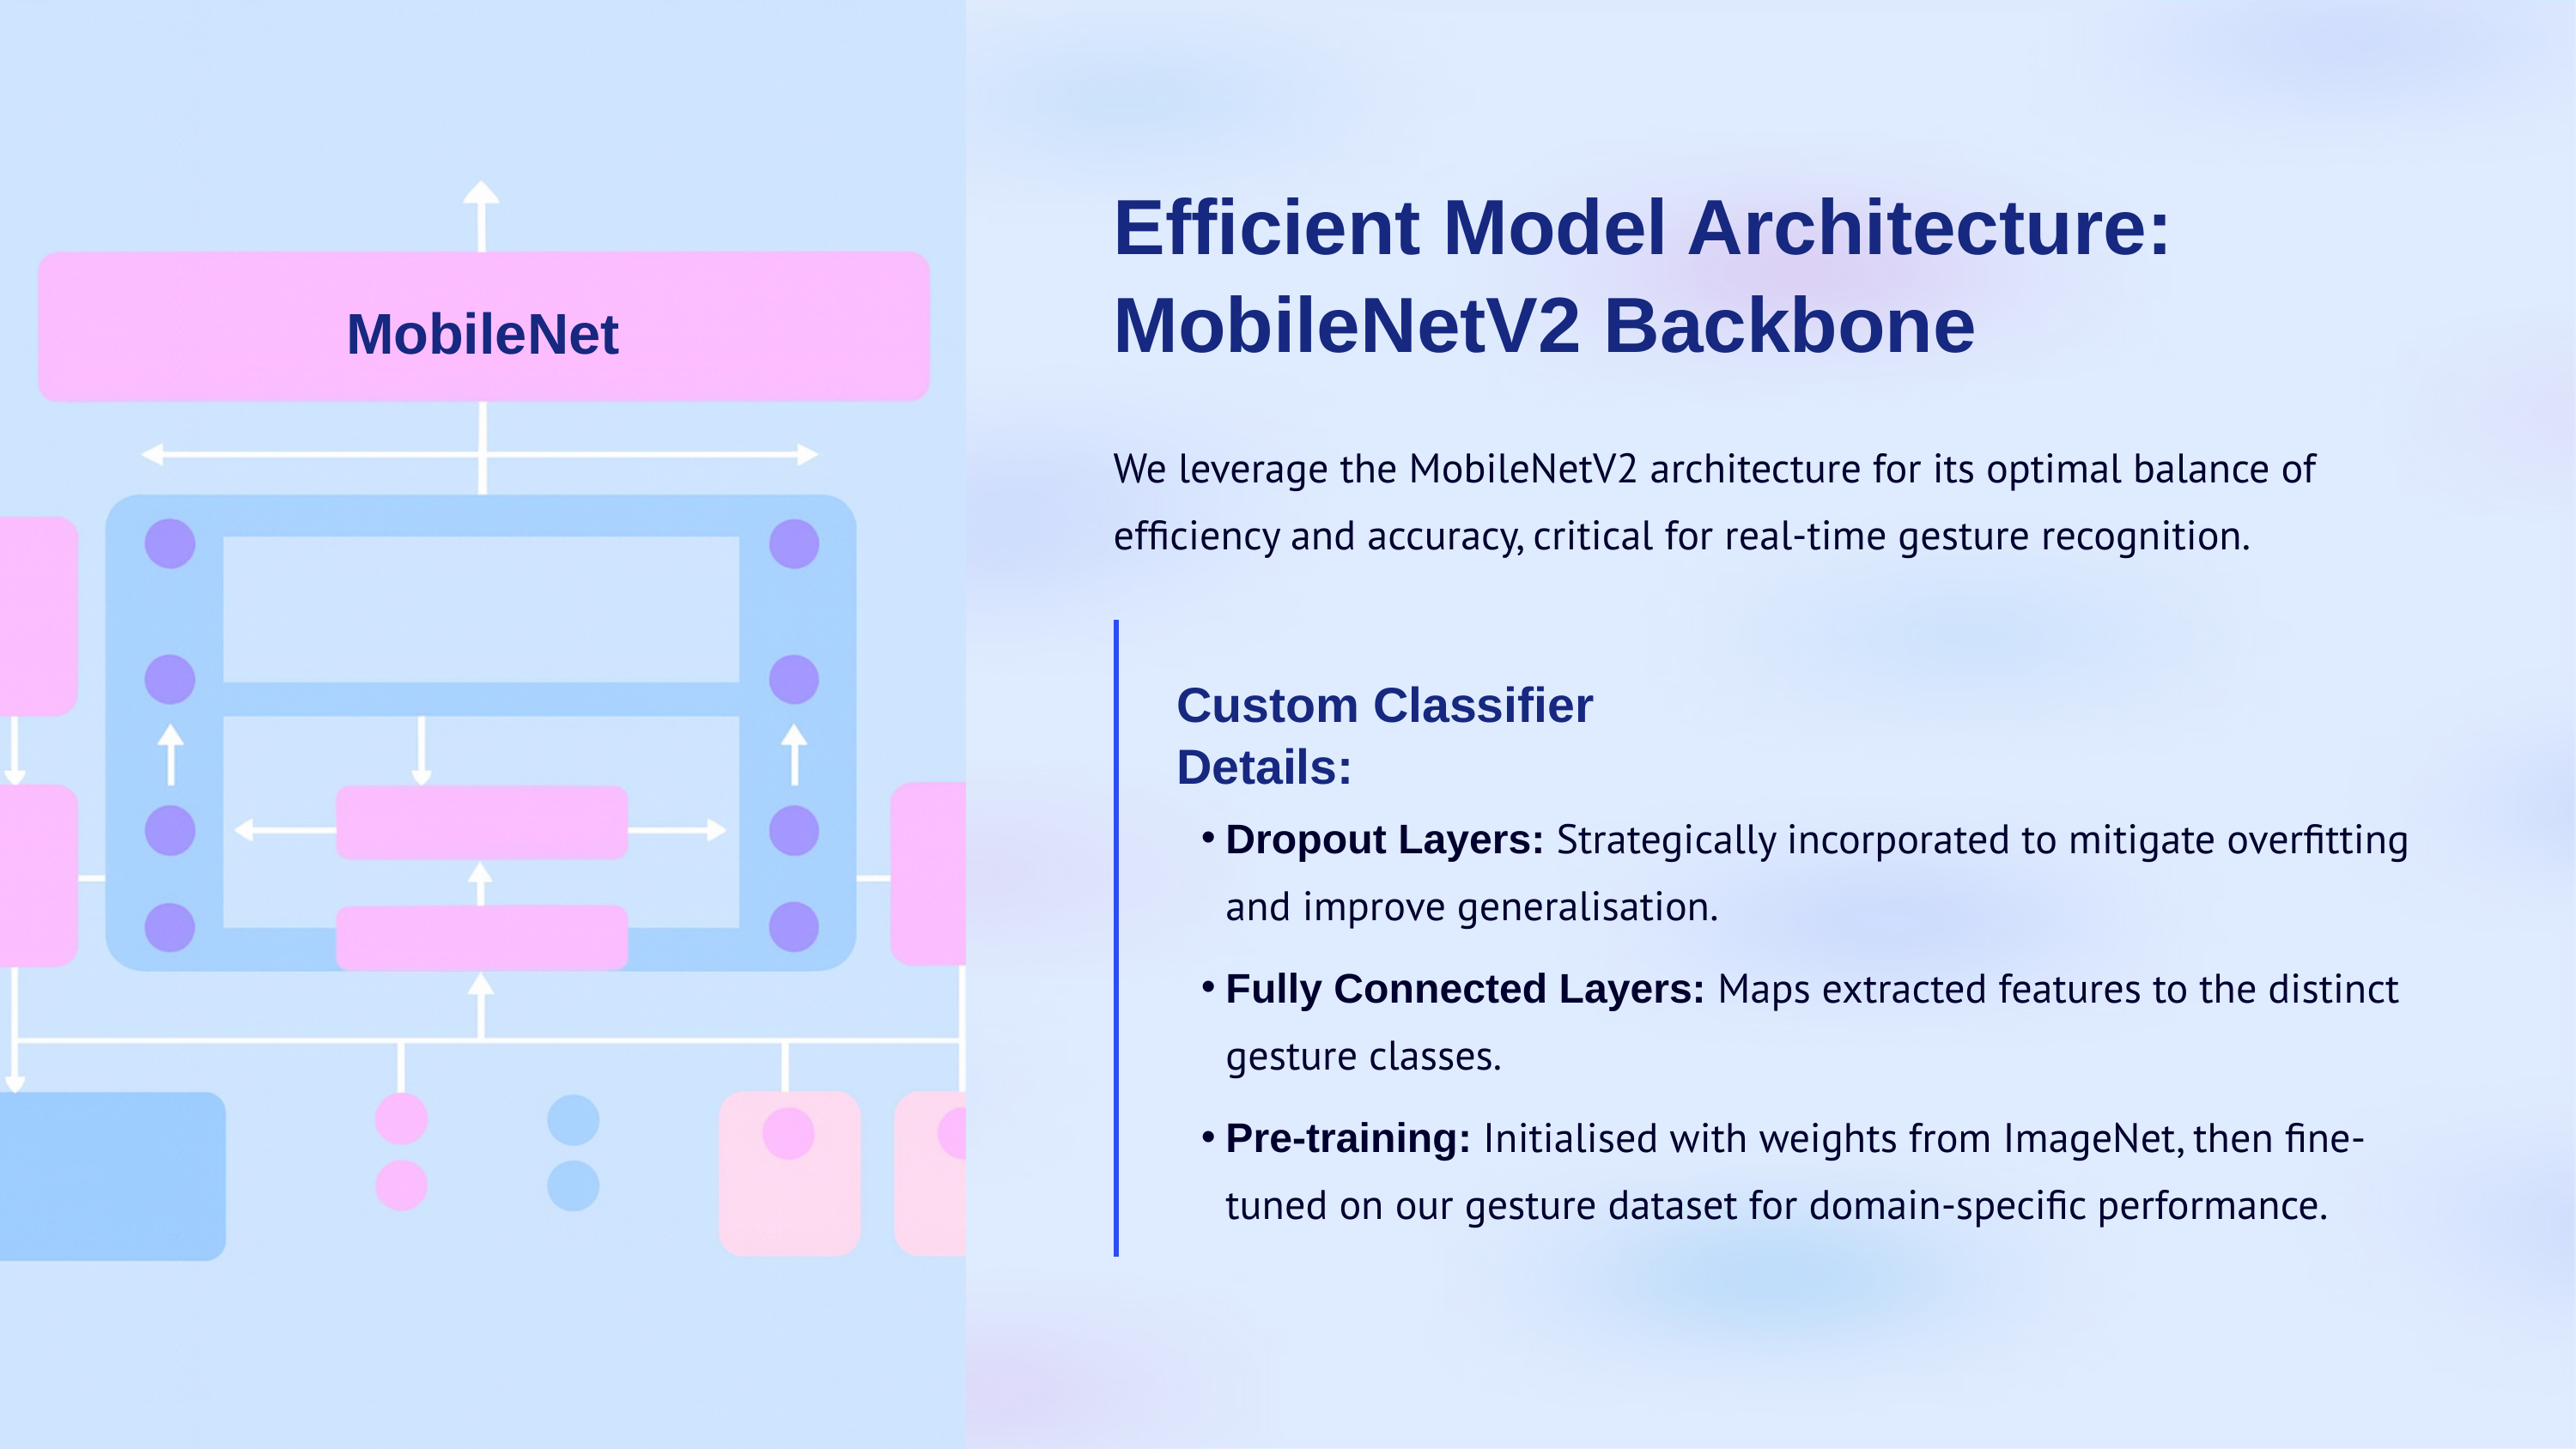

Efficient Model Architecture: MobileNetV2 Backbone
MobileNet
We leverage the MobileNetV2 architecture for its optimal balance of efficiency and accuracy, critical for real-time gesture recognition.

Custom Classifier Details:
Dropout Layers: Strategically incorporated to mitigate overfitting and improve generalisation.
Fully Connected Layers: Maps extracted features to the distinct gesture classes.
Pre-training: Initialised with weights from ImageNet, then fine-tuned on our gesture dataset for domain-specific performance.